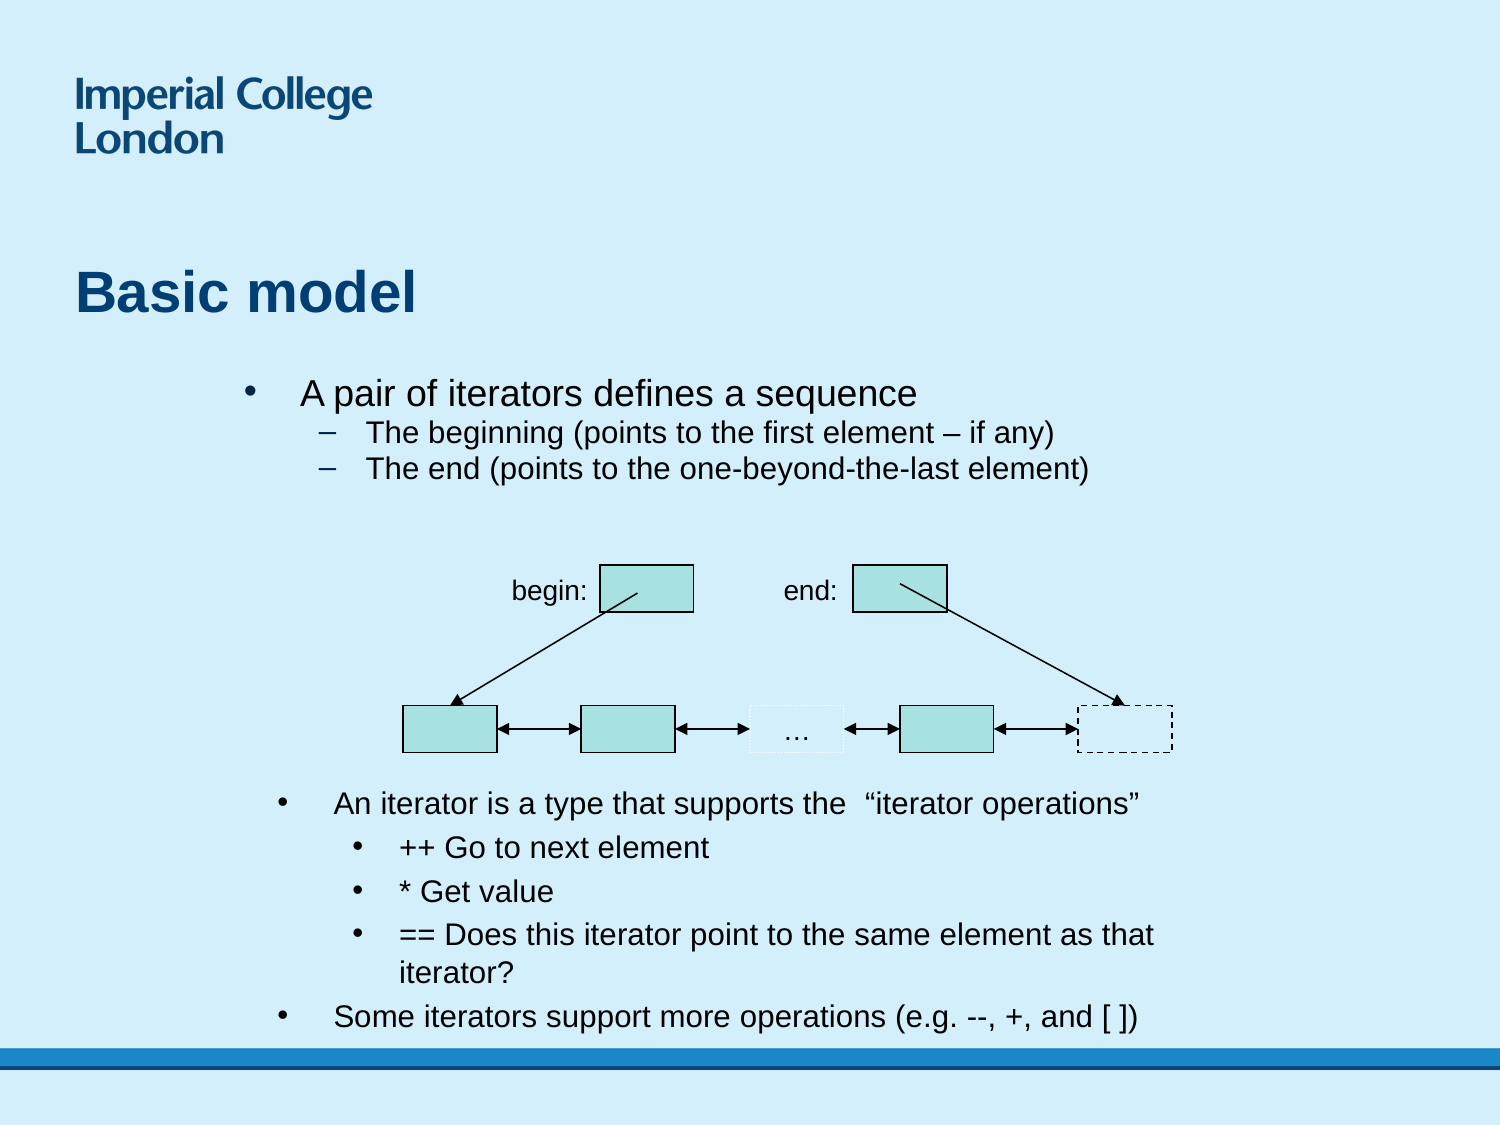

# Basic model
A pair of iterators defines a sequence
The beginning (points to the first element – if any)
The end (points to the one-beyond-the-last element)

begin:
end:

…

An iterator is a type that supports the  “iterator operations”
++ Go to next element
* Get value
== Does this iterator point to the same element as that iterator?
Some iterators support more operations (e.g. --, +, and [ ])